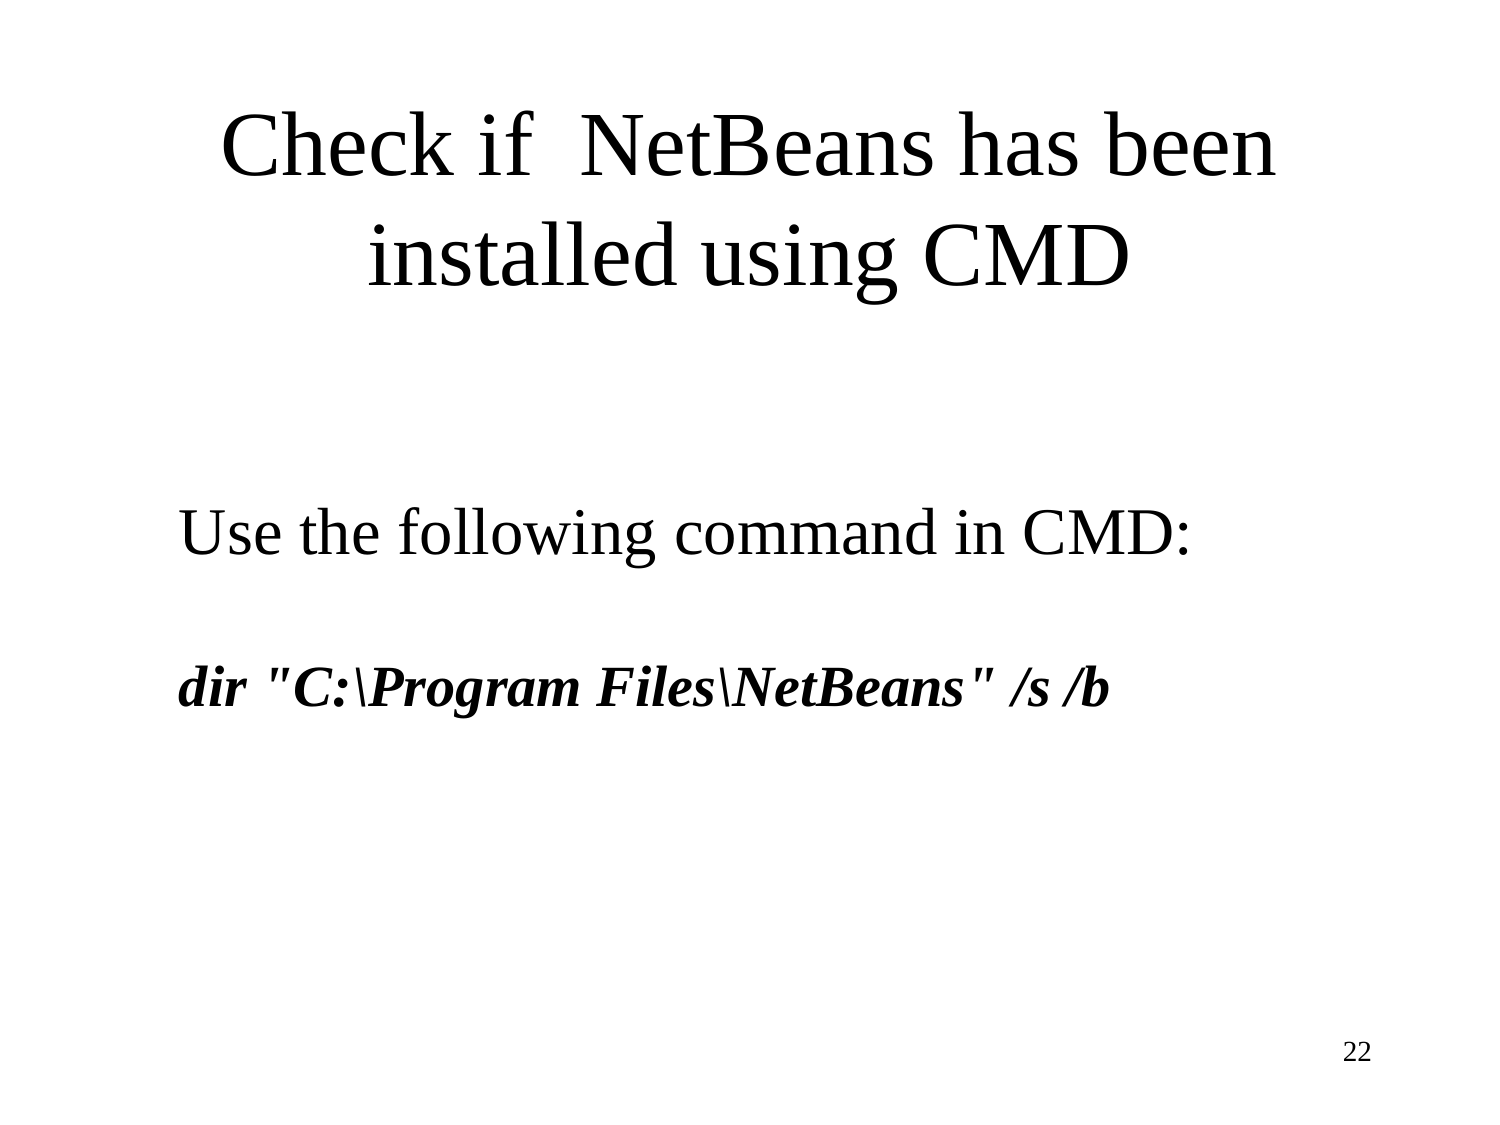

# Check if  NetBeans has been installed using CMD
Use the following command in CMD:

dir "C:\Program Files\NetBeans" /s /b
22